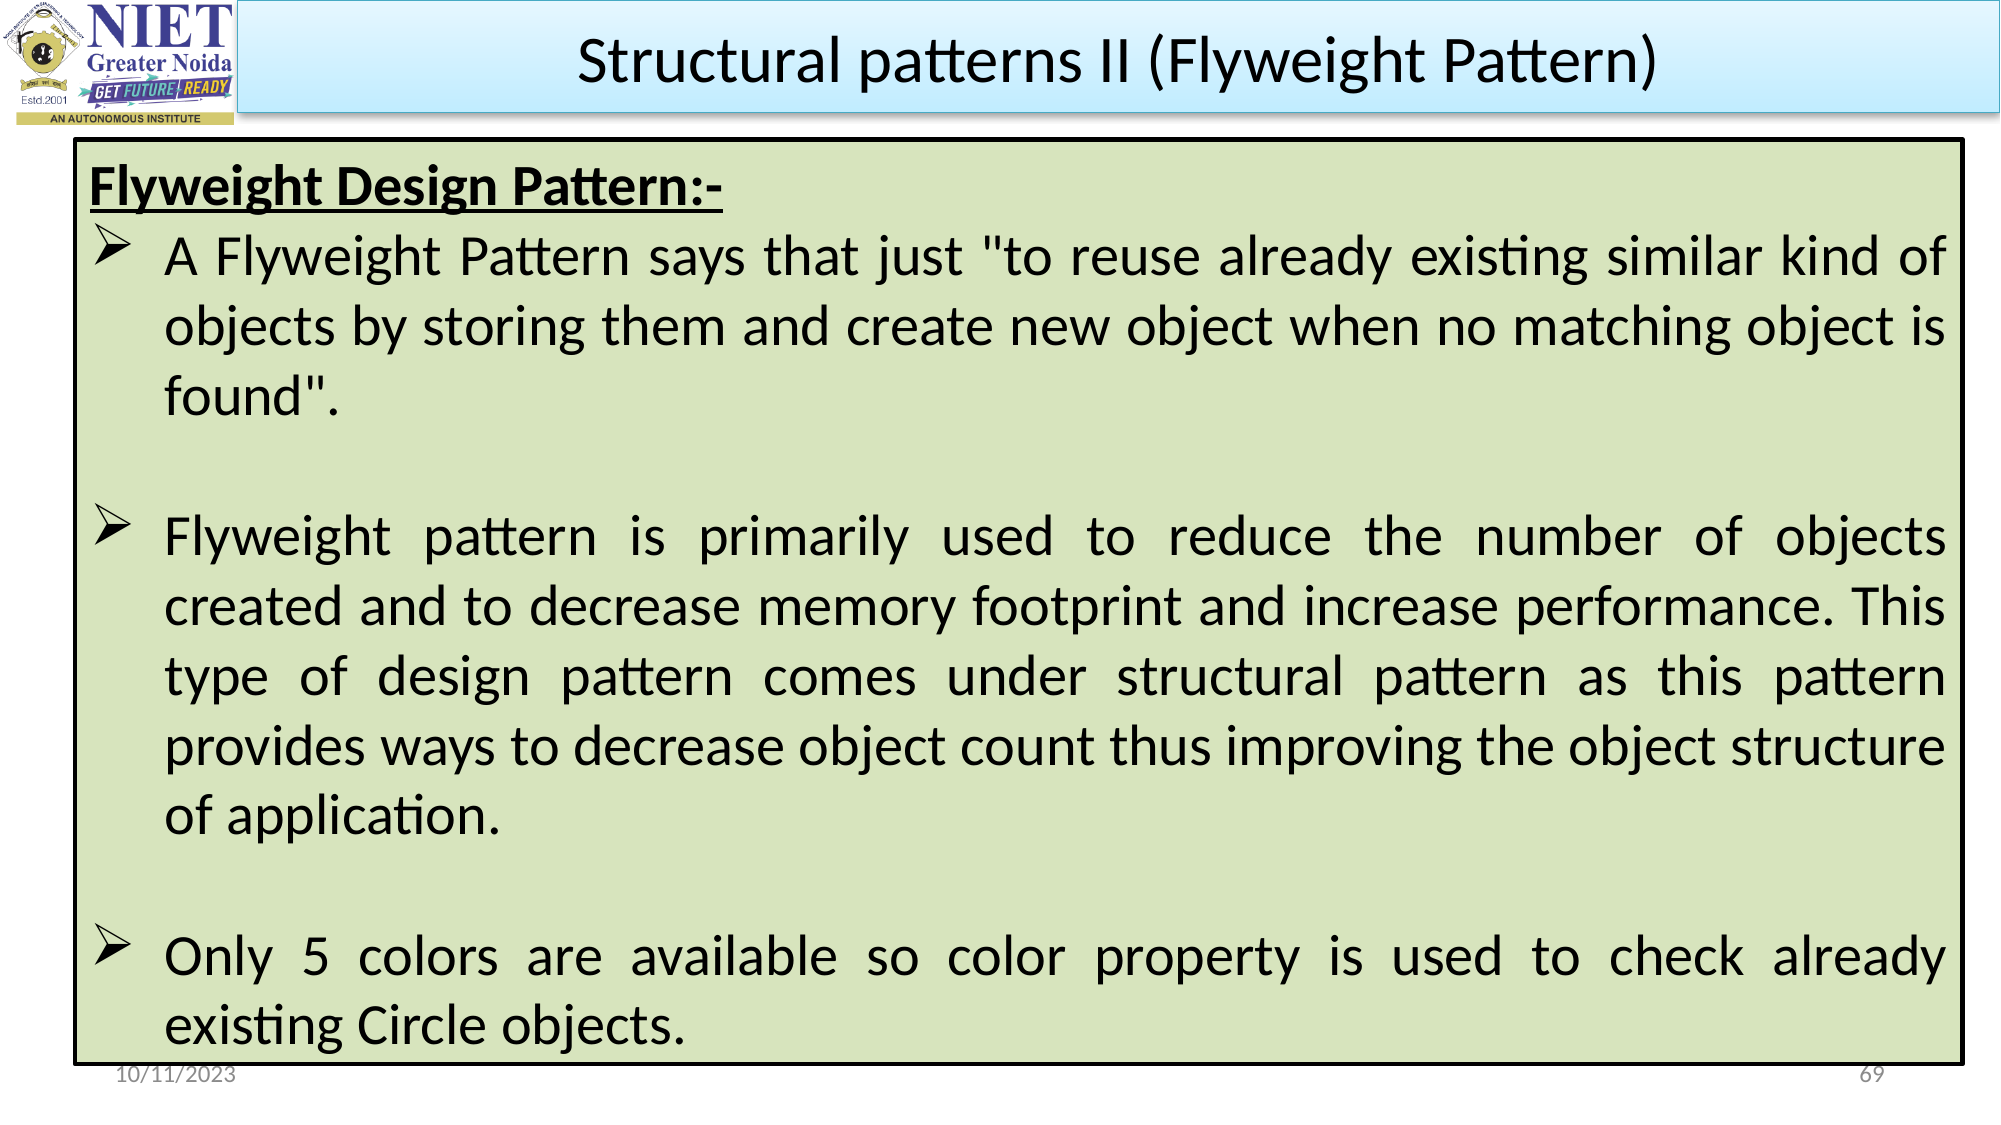

Structural patterns II (Flyweight Pattern)

Flyweight Design Pattern:-
A Flyweight Pattern says that just "to reuse already existing similar kind of objects by storing them and create new object when no matching object is found".

Flyweight pattern is primarily used to reduce the number of objects created and to decrease memory footprint and increase performance. This type of design pattern comes under structural pattern as this pattern provides ways to decrease object count thus improving the object structure of application.

Only 5 colors are available so color property is used to check already existing Circle objects.

10/11/2023
69